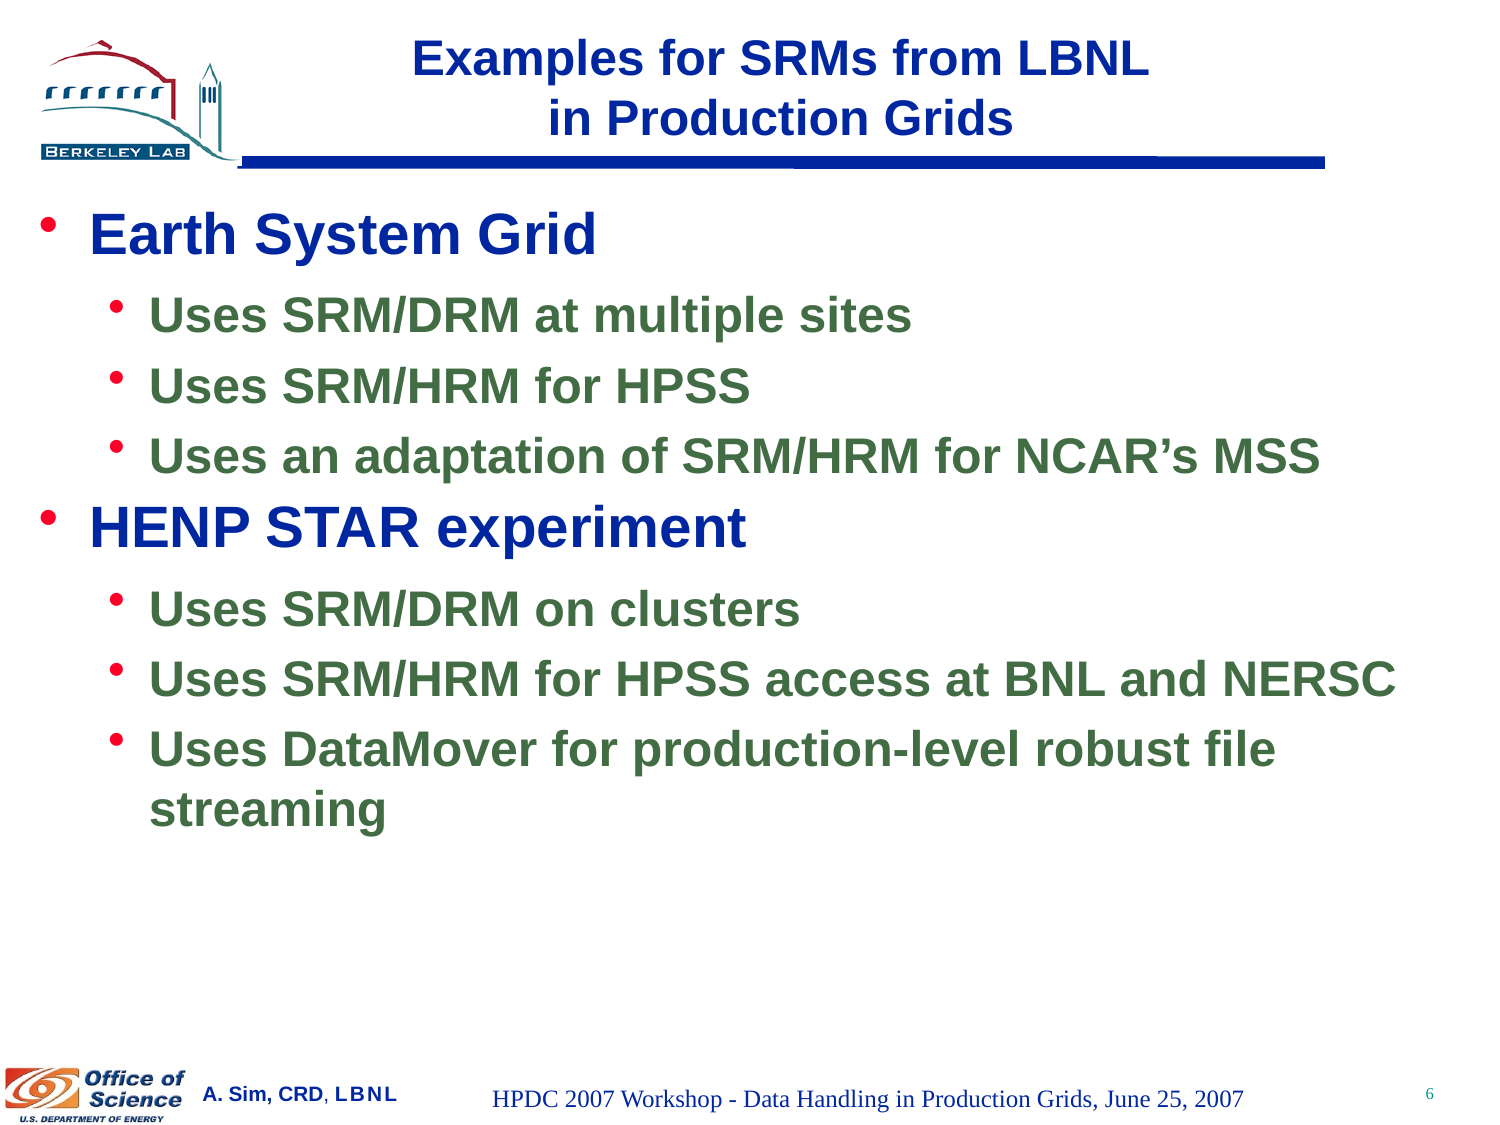

# Examples for SRMs from LBNL in Production Grids
Earth System Grid
Uses SRM/DRM at multiple sites
Uses SRM/HRM for HPSS
Uses an adaptation of SRM/HRM for NCAR’s MSS
HENP STAR experiment
Uses SRM/DRM on clusters
Uses SRM/HRM for HPSS access at BNL and NERSC
Uses DataMover for production-level robust file streaming